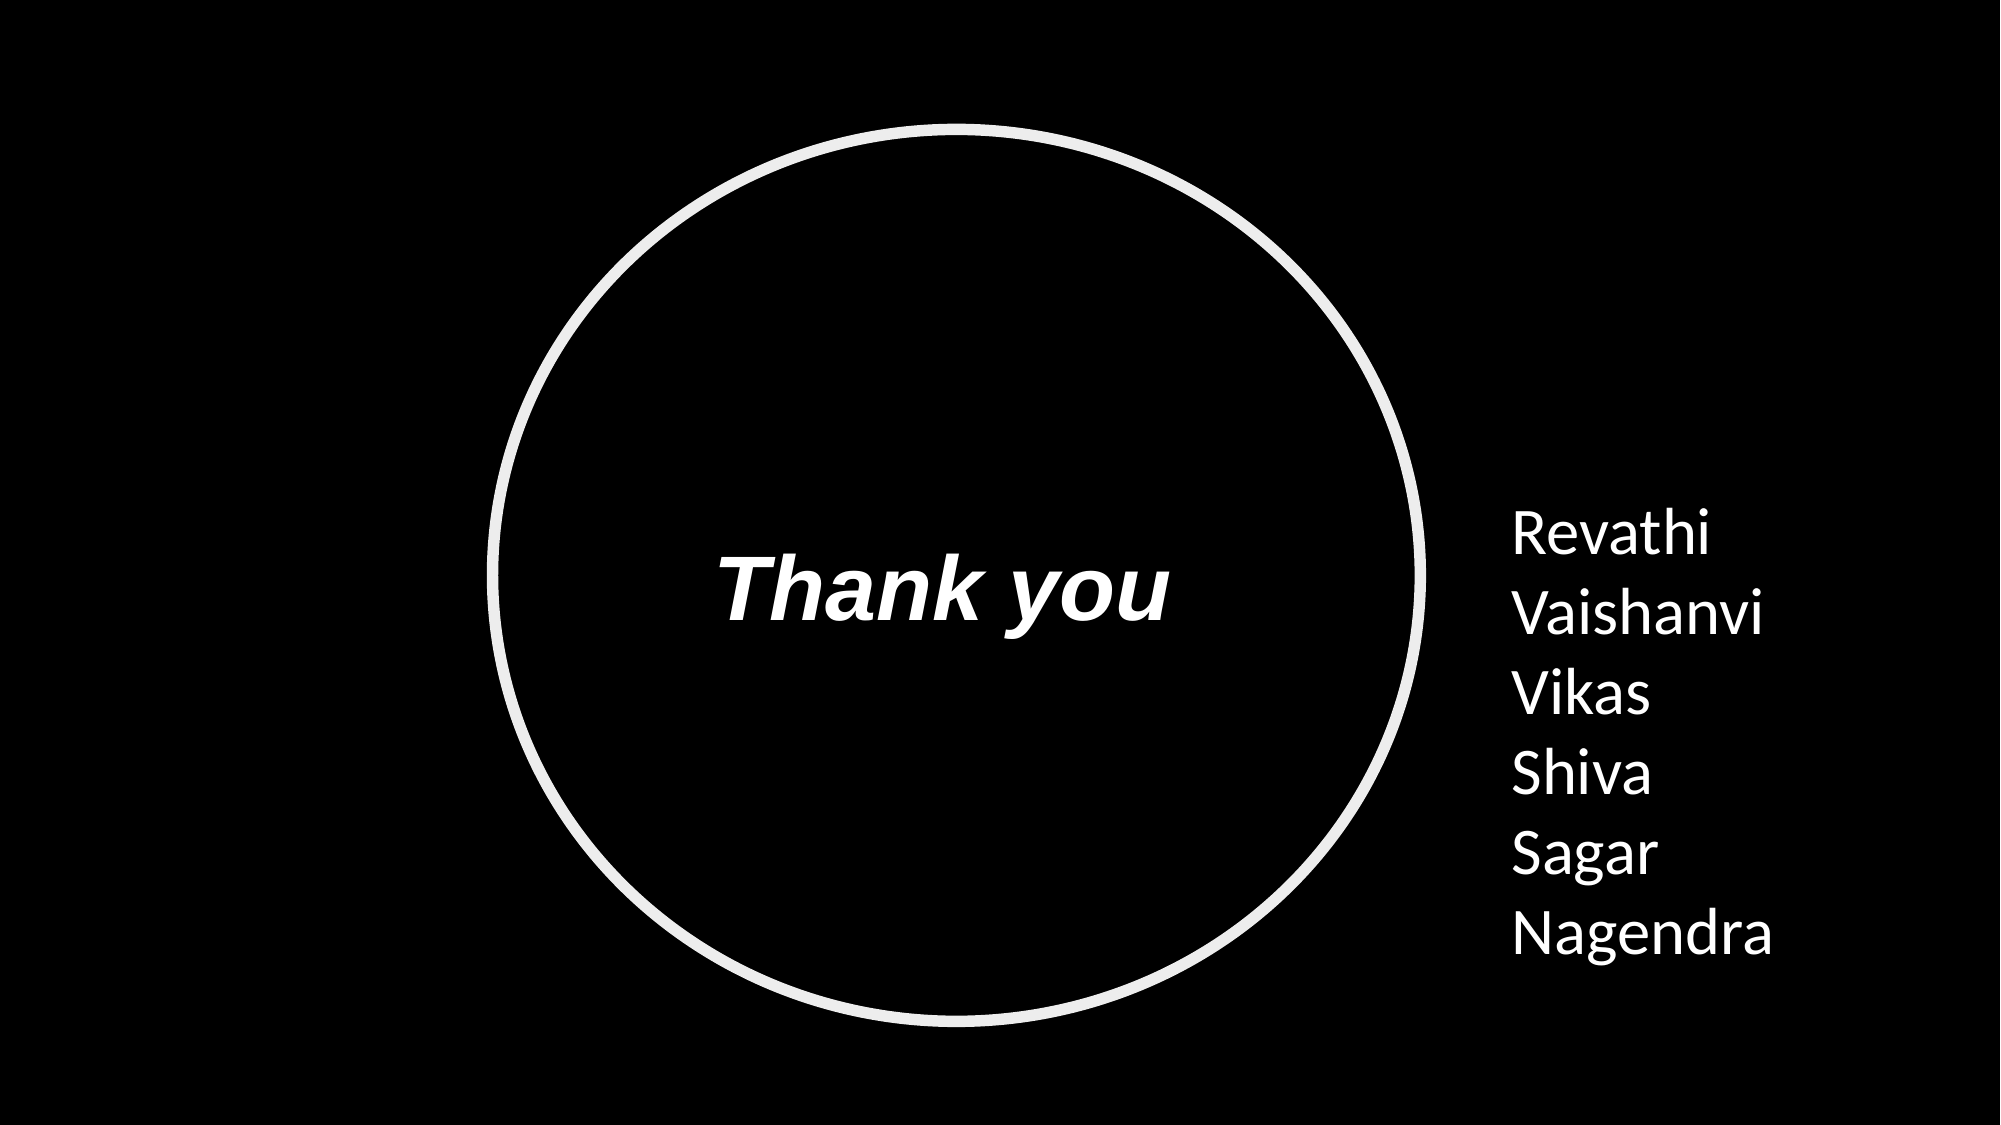

Revathi
Vaishanvi
Vikas
Shiva
Sagar
Nagendra
Thank you